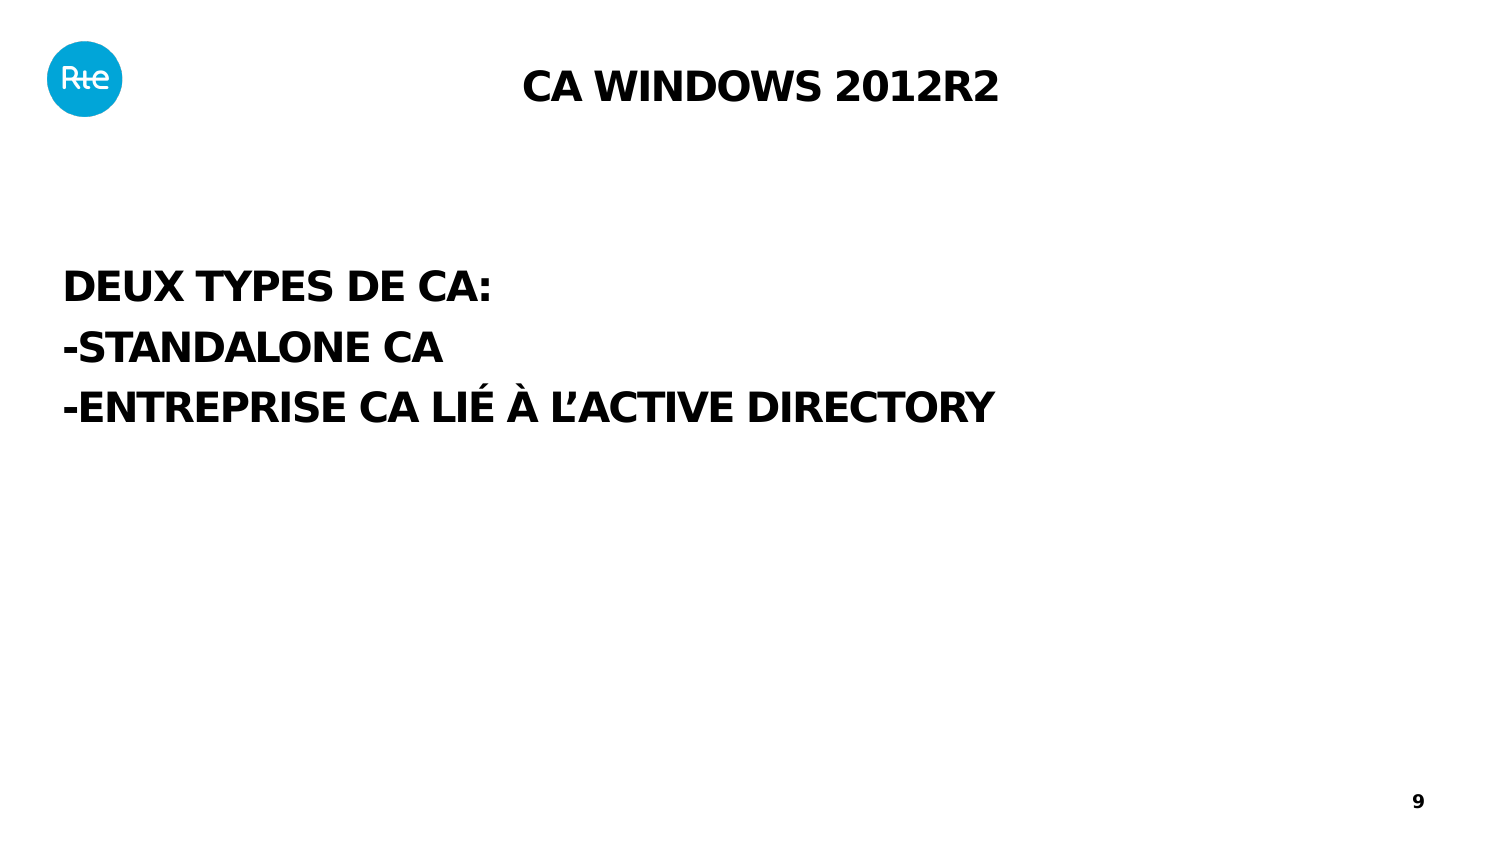

Versions:

CA WINDOWS 2012R2
Deux types de CA:
-STANDALone CA
-ENTREPRISE CA lié à l’Active directory
9